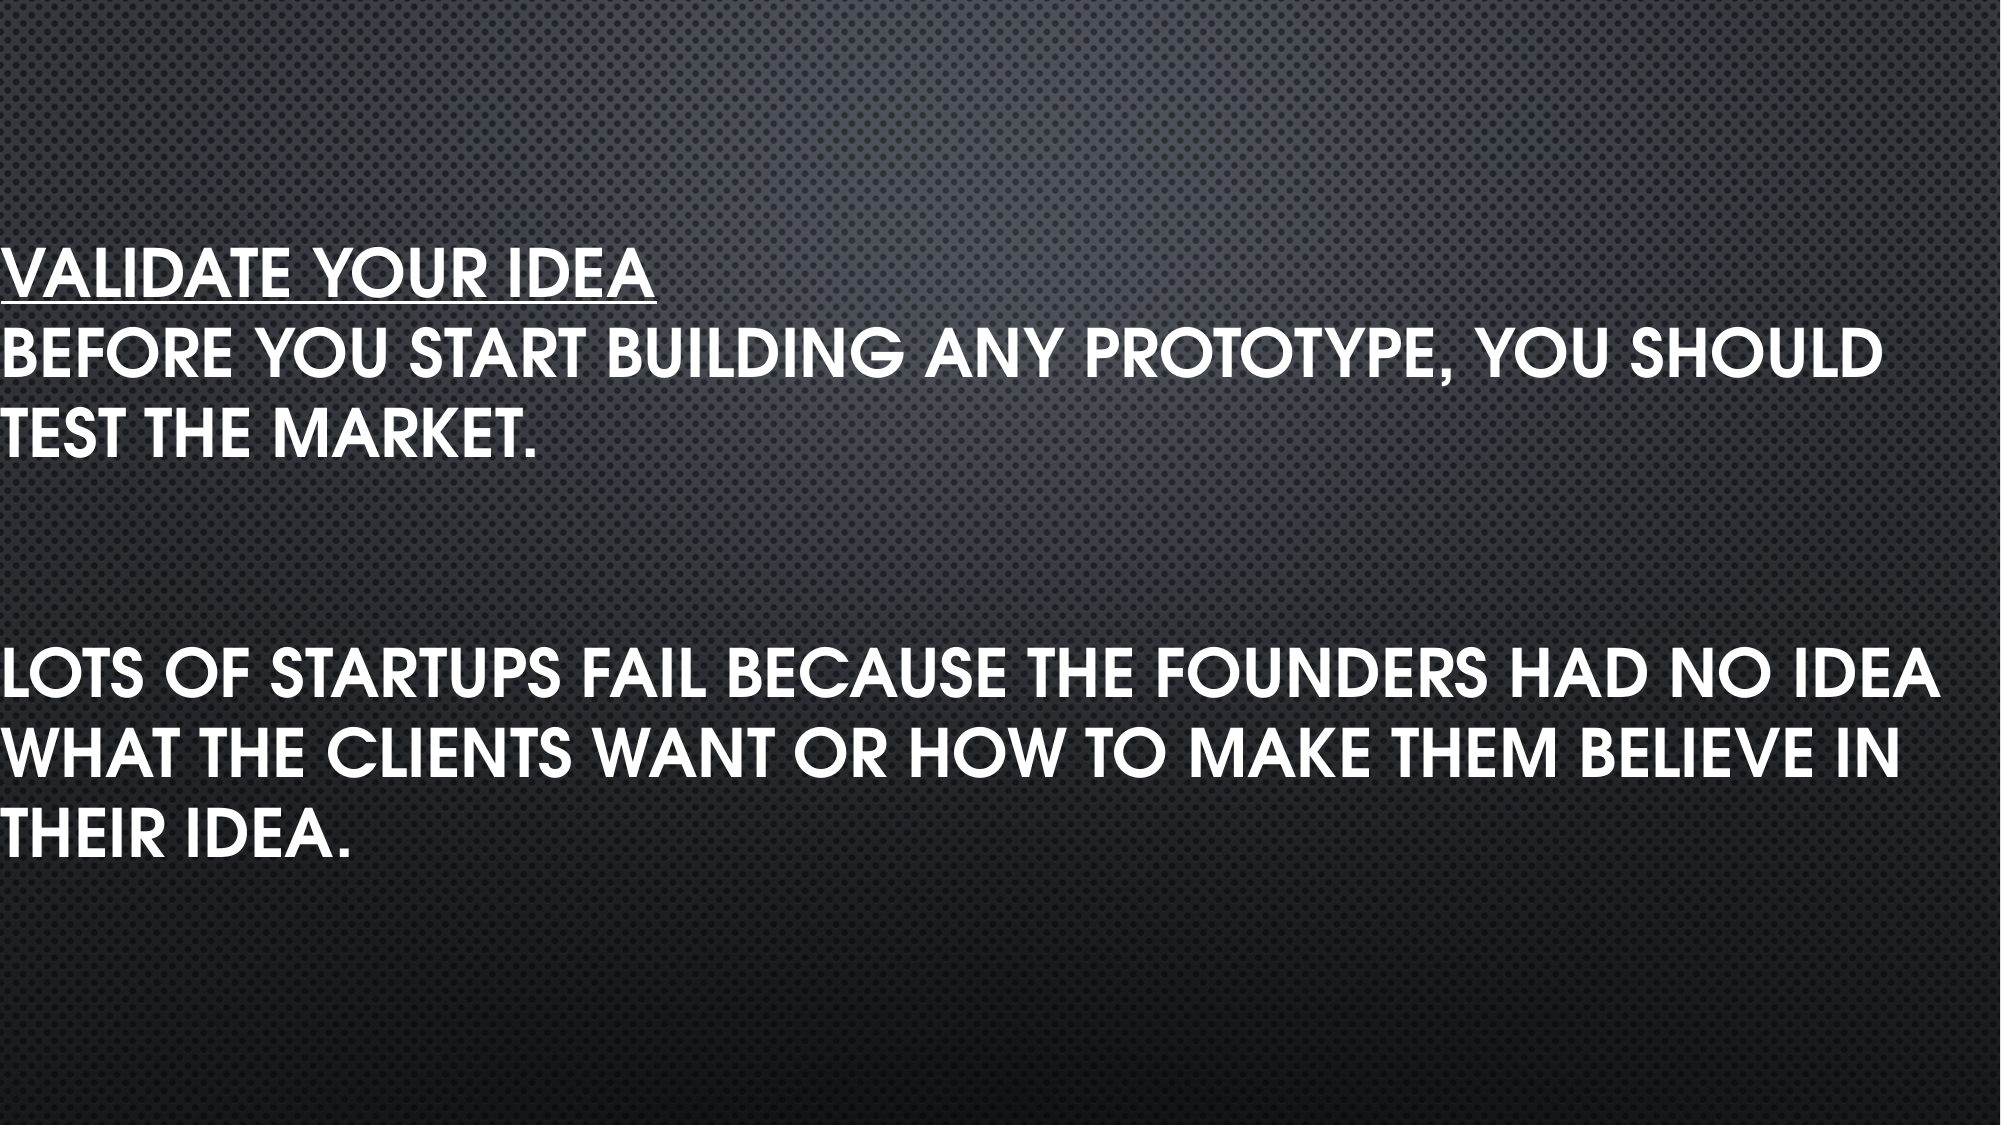

# VALIDATE YOUR IDEA BEFORE YOU START BUILDING ANY PROTOTYPE, YOU SHOULD TEST THE MARKET. loTS OF STARTUPS FAIL BECAUSE THE FOUNDERS HAD NO IDEA WHAT THE CLIENTS WANT OR HOW TO MAKE THEM BELIEVE IN THEIR IDEA.